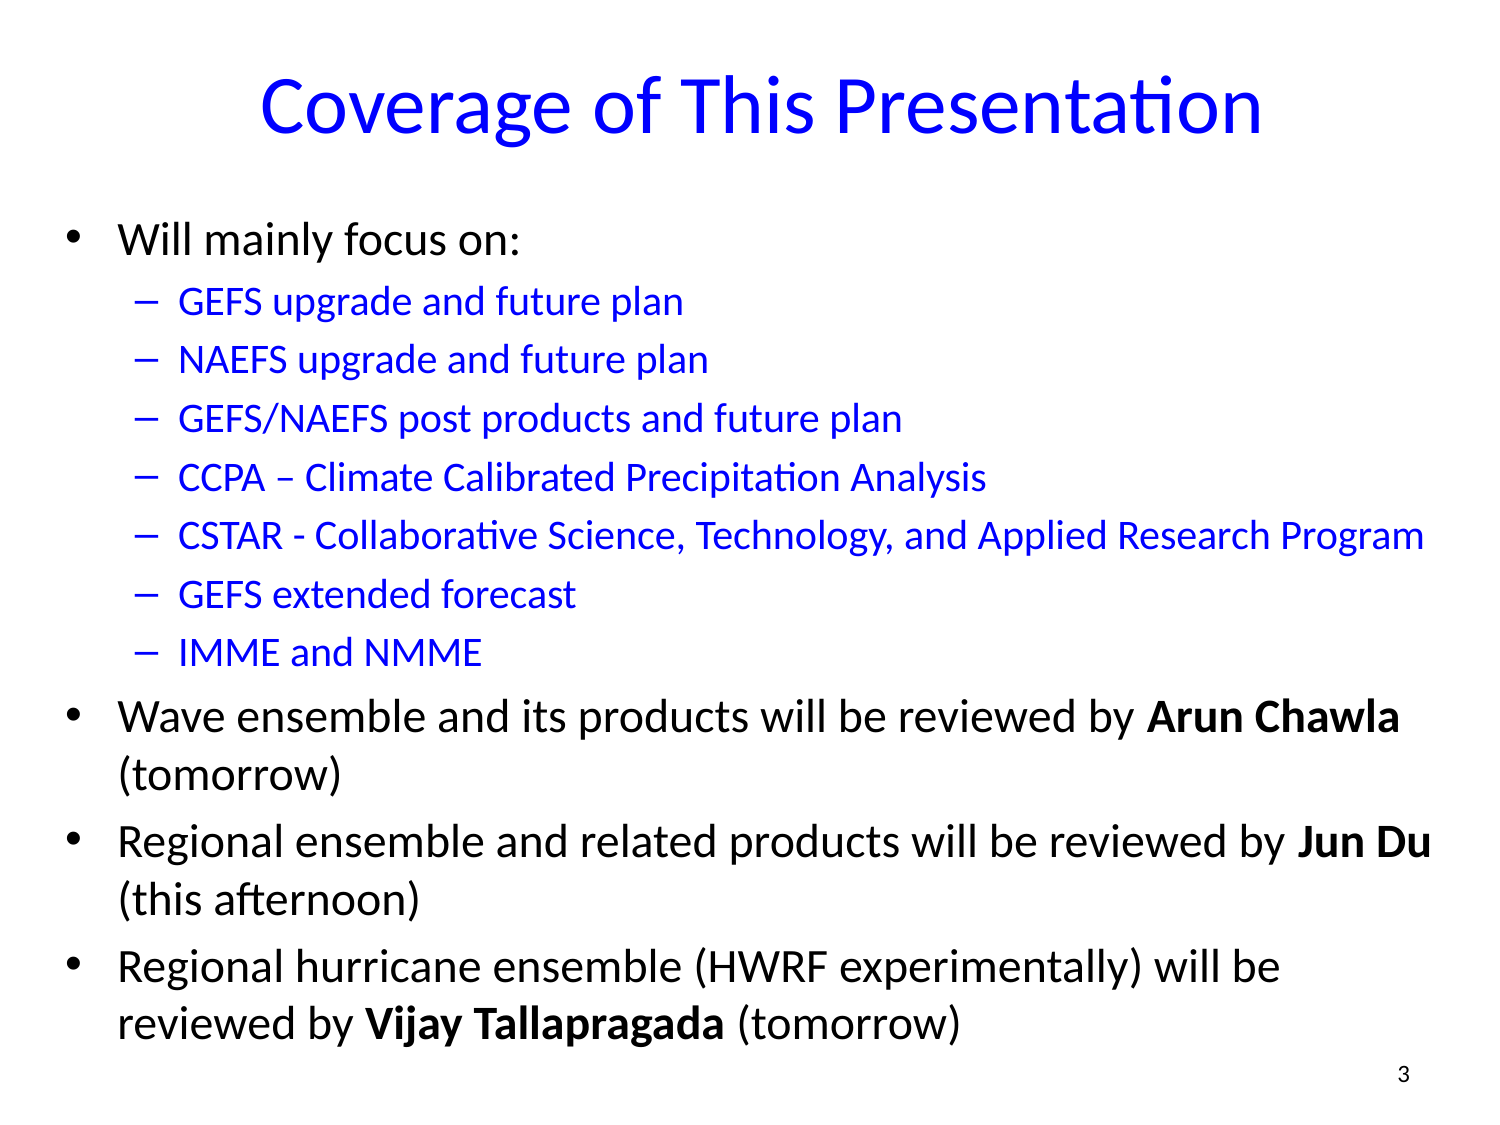

# Coverage of This Presentation
Will mainly focus on:
GEFS upgrade and future plan
NAEFS upgrade and future plan
GEFS/NAEFS post products and future plan
CCPA – Climate Calibrated Precipitation Analysis
CSTAR - Collaborative Science, Technology, and Applied Research Program
GEFS extended forecast
IMME and NMME
Wave ensemble and its products will be reviewed by Arun Chawla  (tomorrow)
Regional ensemble and related products will be reviewed by Jun Du (this afternoon)
Regional hurricane ensemble (HWRF experimentally) will be reviewed by Vijay Tallapragada (tomorrow)
3